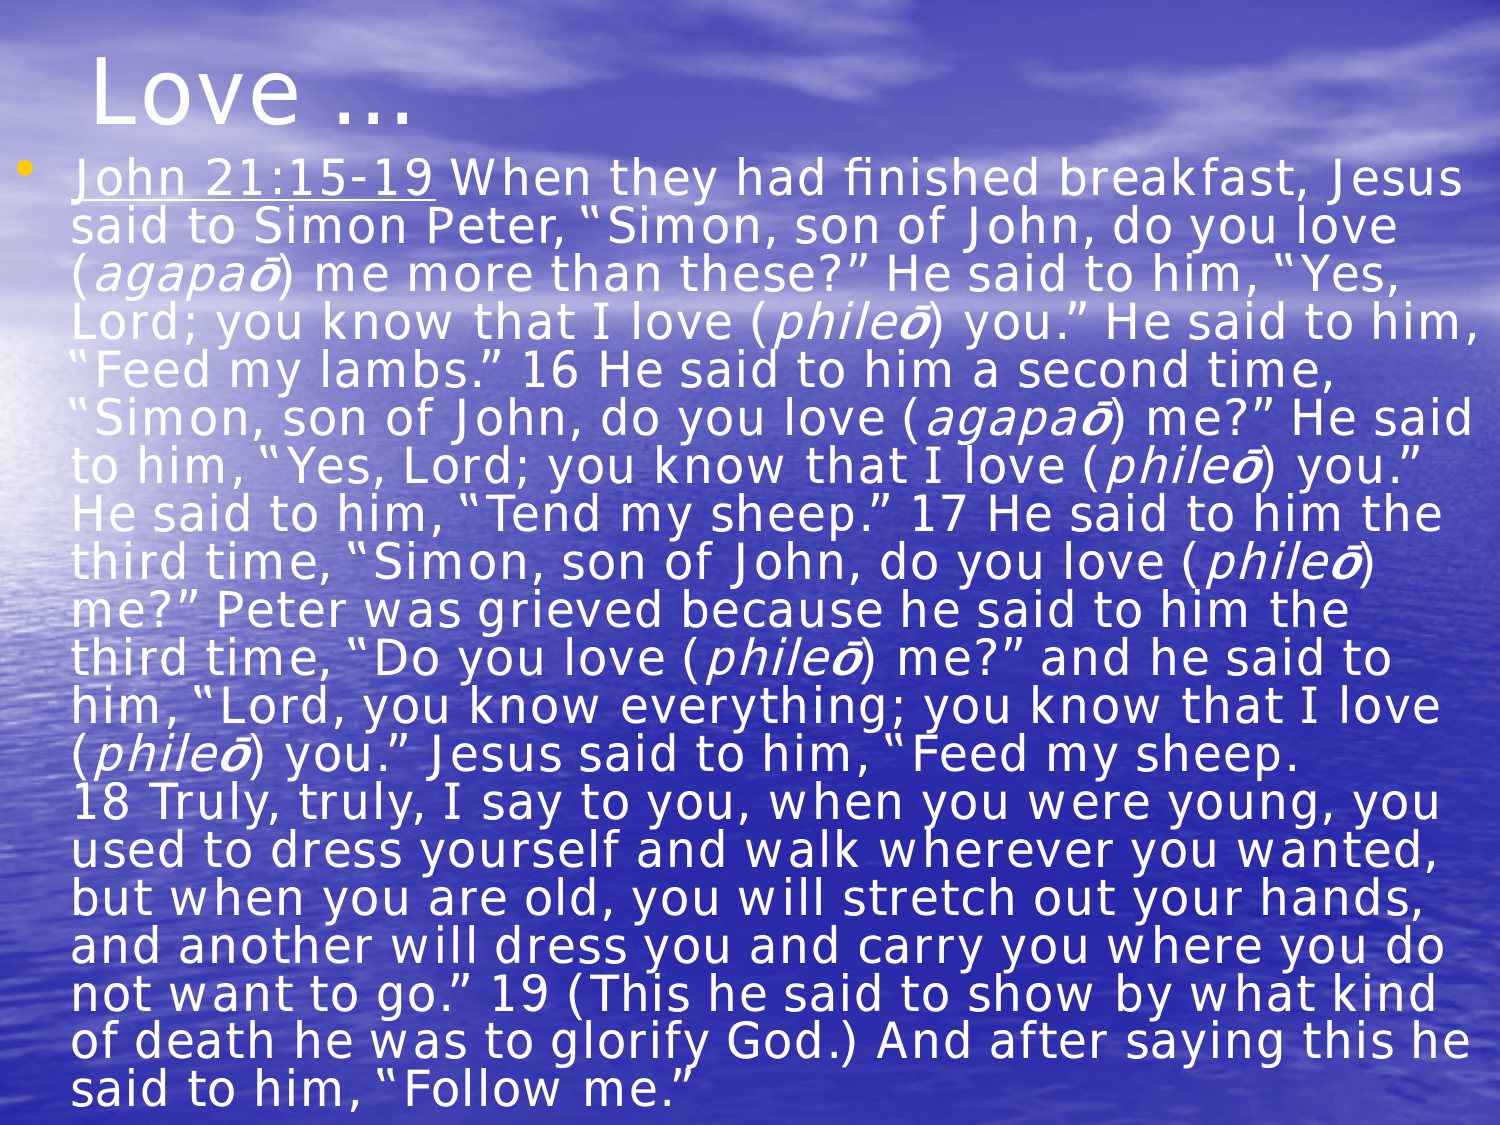

# Love ...
John 21:15-19 When they had finished breakfast, Jesus said to Simon Peter, “Simon, son of John, do you love (agapaō) me more than these?” He said to him, “Yes, Lord; you know that I love (phileō) you.” He said to him, “Feed my lambs.” 16 He said to him a second time, “Simon, son of John, do you love (agapaō) me?” He said to him, “Yes, Lord; you know that I love (phileō) you.” He said to him, “Tend my sheep.” 17 He said to him the third time, “Simon, son of John, do you love (phileō) me?” Peter was grieved because he said to him the third time, “Do you love (phileō) me?” and he said to him, “Lord, you know everything; you know that I love (phileō) you.” Jesus said to him, “Feed my sheep. 18 Truly, truly, I say to you, when you were young, you used to dress yourself and walk wherever you wanted, but when you are old, you will stretch out your hands, and another will dress you and carry you where you do not want to go.” 19 (This he said to show by what kind of death he was to glorify God.) And after saying this he said to him, “Follow me.”